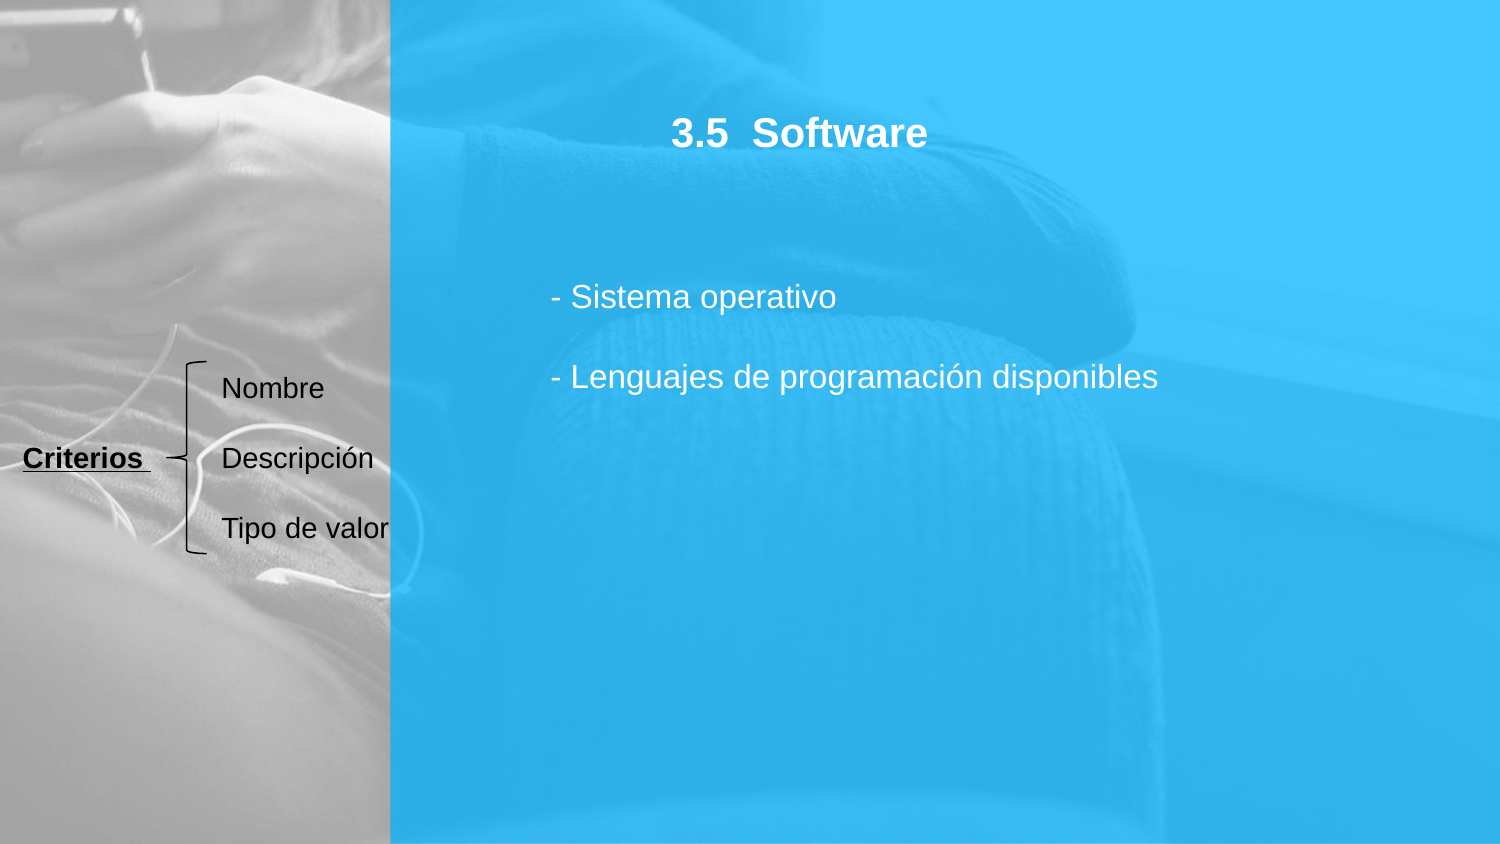

# 3.5  Software
- Sistema operativo

- Lenguajes de programación disponibles

Nombre

Descripción

Tipo de valor
Criterios